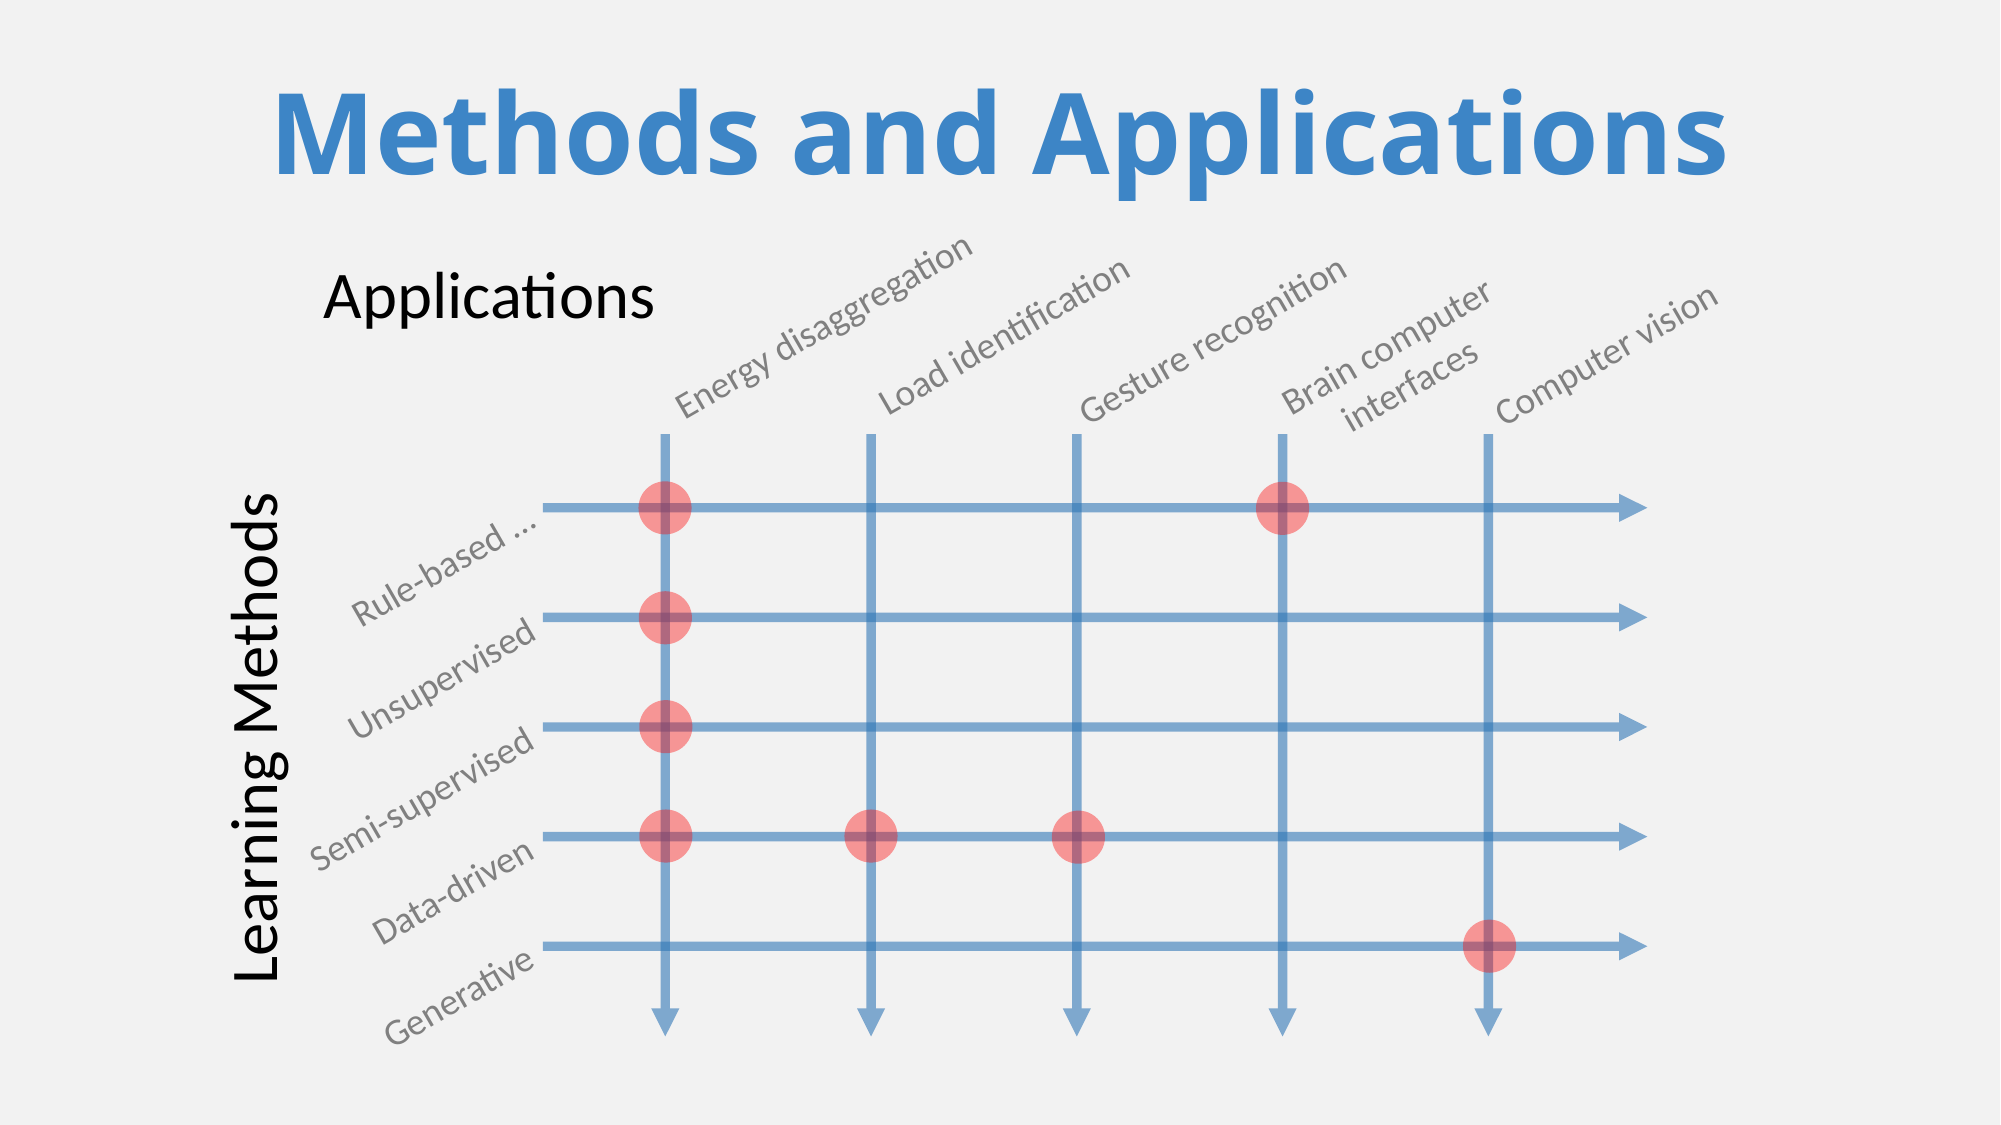

# Methods and Applications
Applications
Energy disaggregation
Load identification
Gesture recognition
Brain computer
interfaces
Computer vision

Rule-based …

Unsupervised
Learning Methods

Semi-supervised

Data-driven

Generative